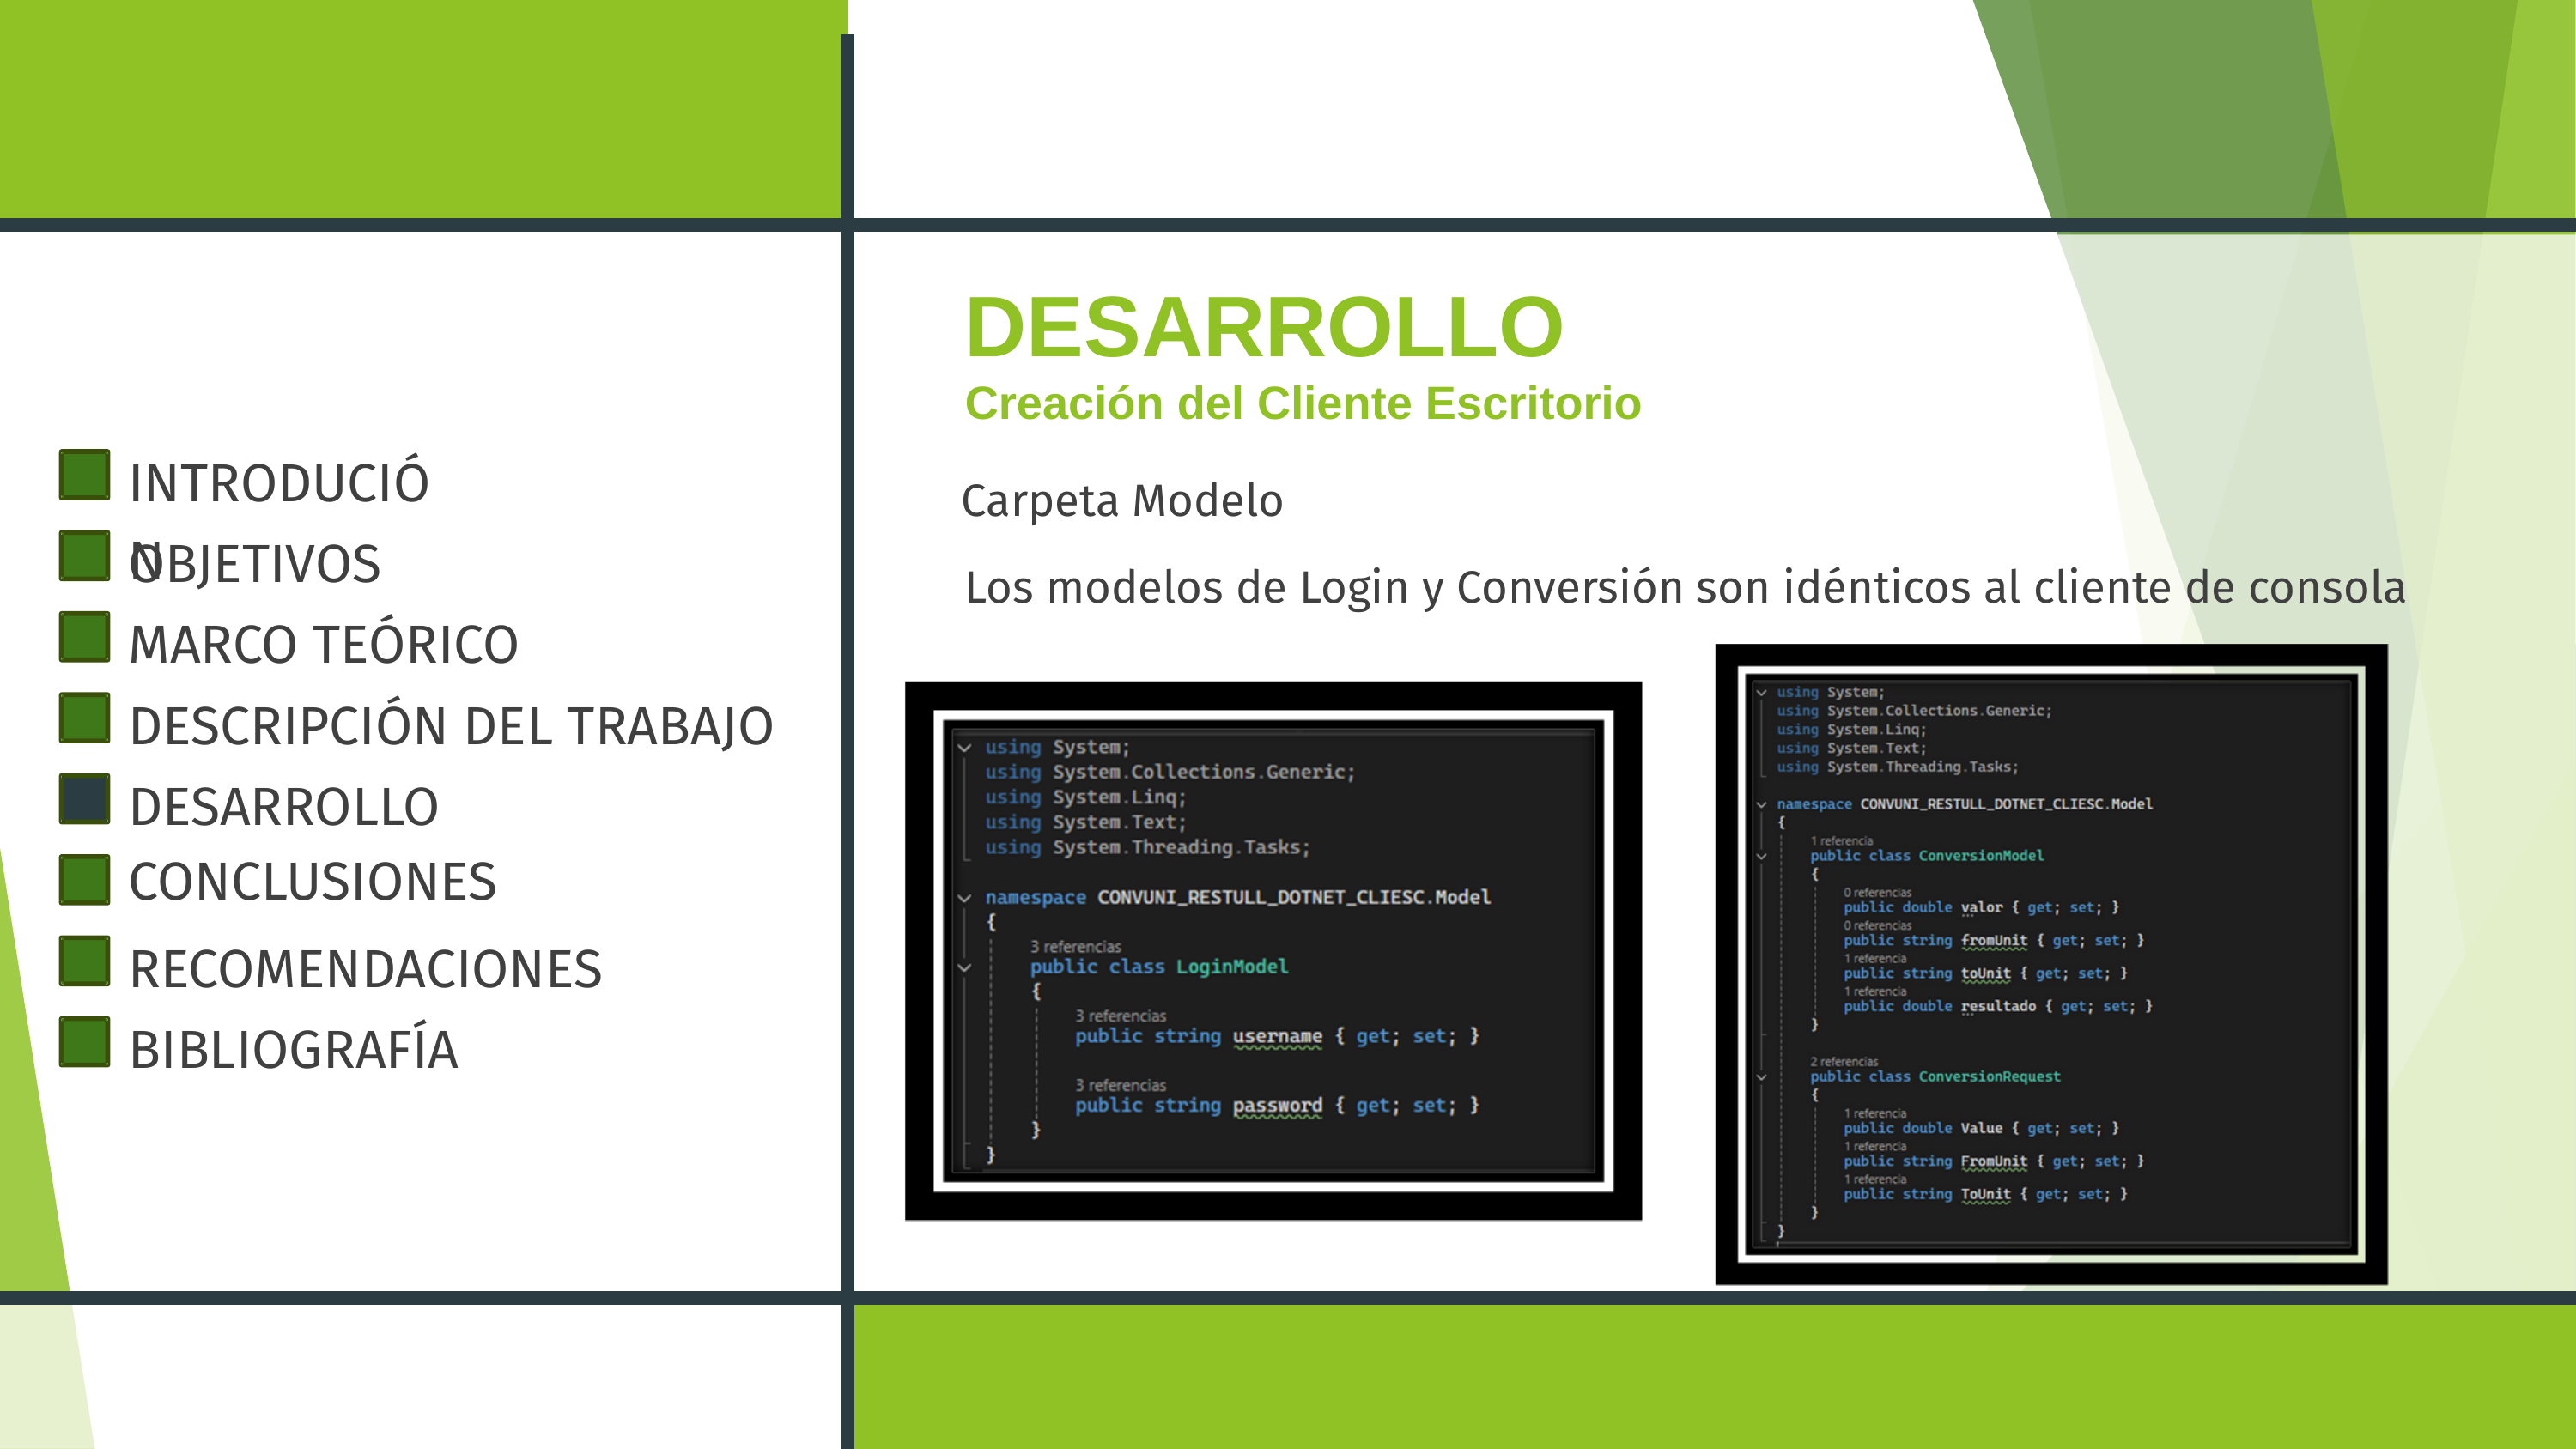

DESARROLLO
Creación del Cliente Escritorio
INTRODUCIÓN

OBJETIVOS

MARCO TEÓRICO

DESCRIPCIÓN DEL TRABAJO

DESARROLLO

CONCLUSIONES

RECOMENDACIONES

BIBLIOGRAFÍA

Carpeta Modelo
Los modelos de Login y Conversión son idénticos al cliente de consola